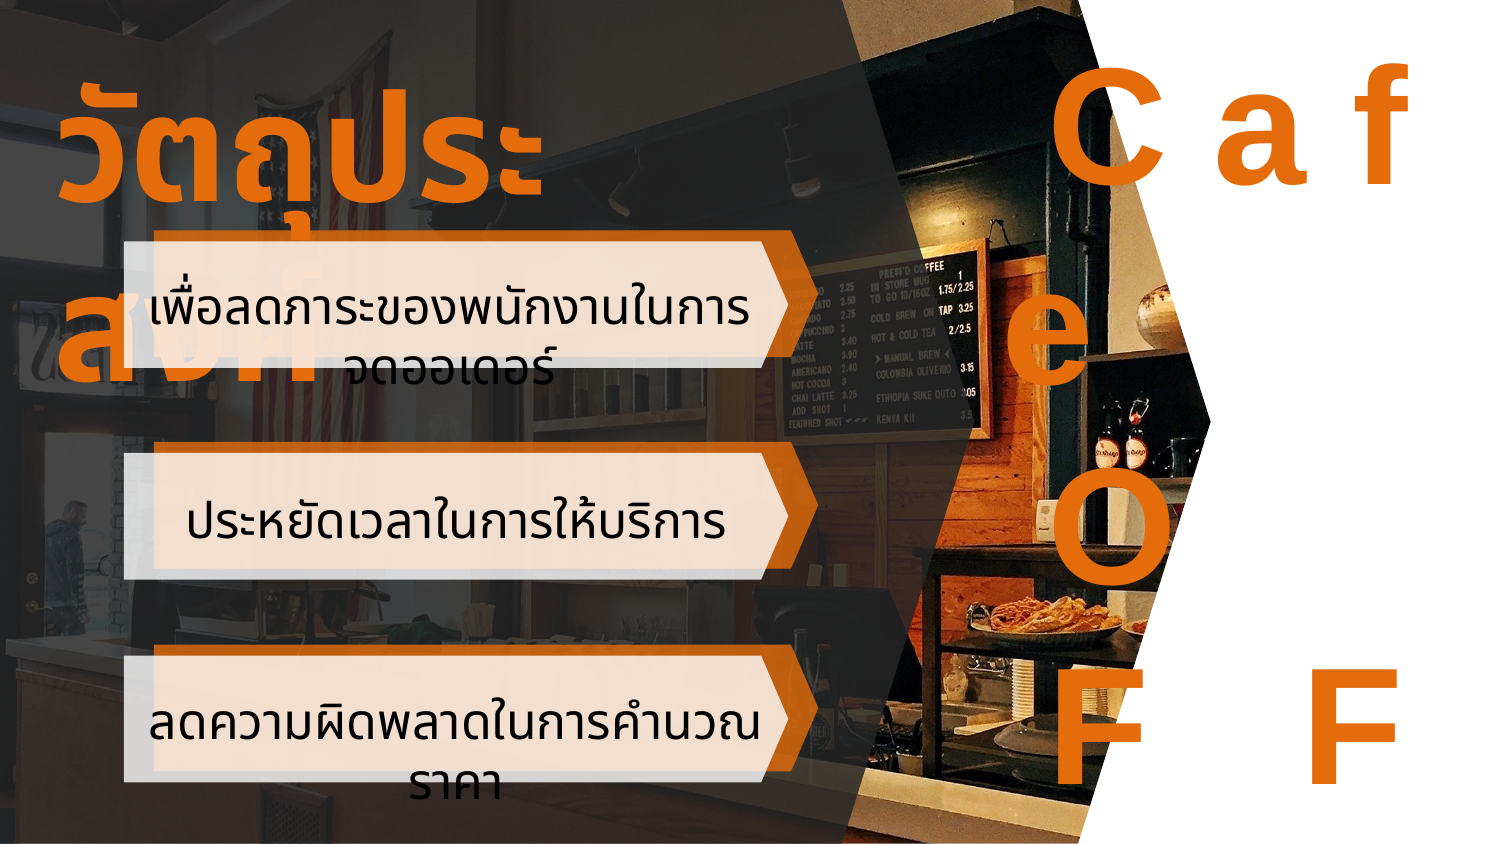

C a f e
 O
 F 	F
	E	E
วัตถุประสงค์

เพื่อลดภาระของพนักงานในการจดออเดอร์

ประหยัดเวลาในการให้บริการ

ลดความผิดพลาดในการคำนวณราคา